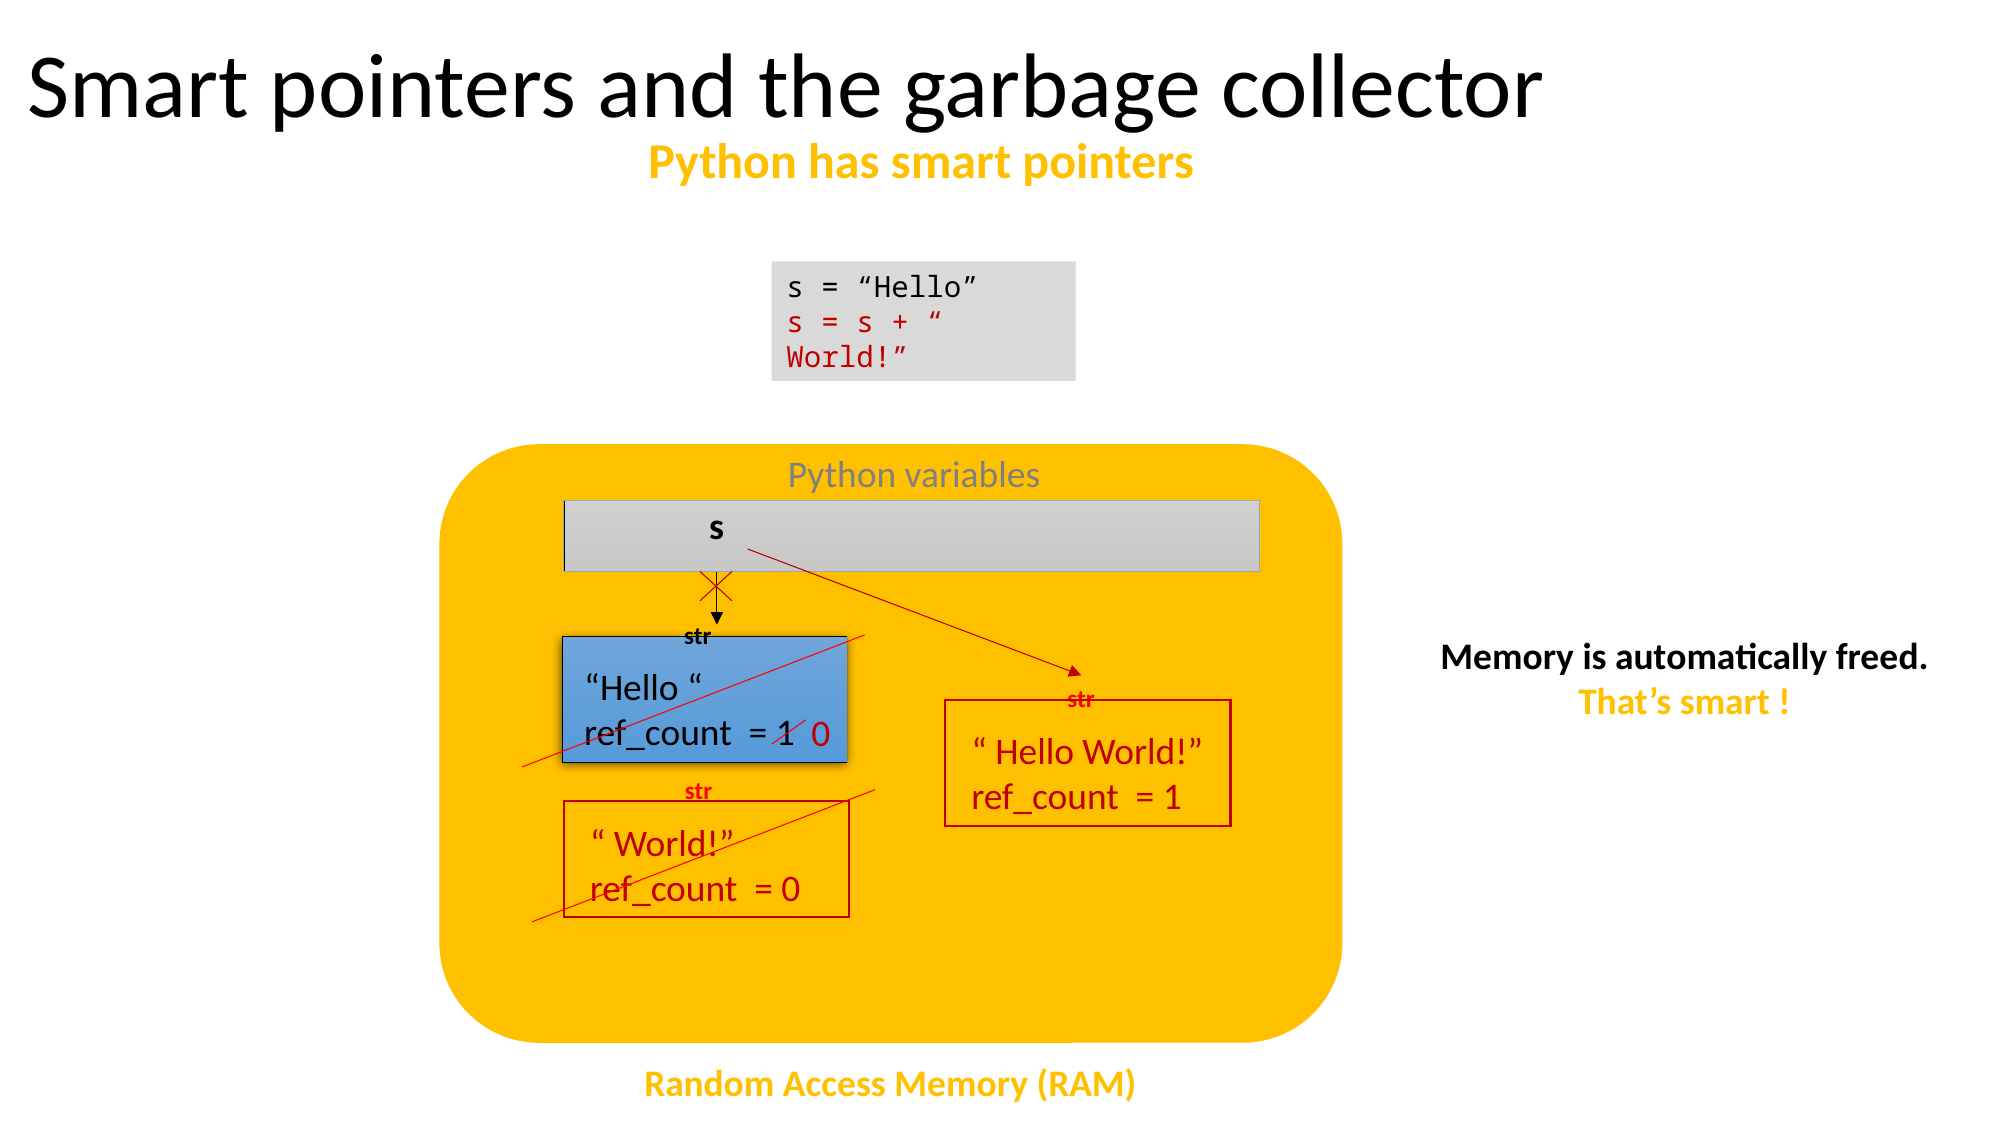

Smart pointers and the garbage collector
Python has smart pointers
s = “Hello”
s = s + “ World!”
Python variables

s

0
str
Memory is automatically freed.
That’s smart !

“Hello “
ref_count  = 1
str

“ Hello World!”
ref_count  = 1
str

“ World!”
ref_count  = 0
Random Access Memory (RAM)